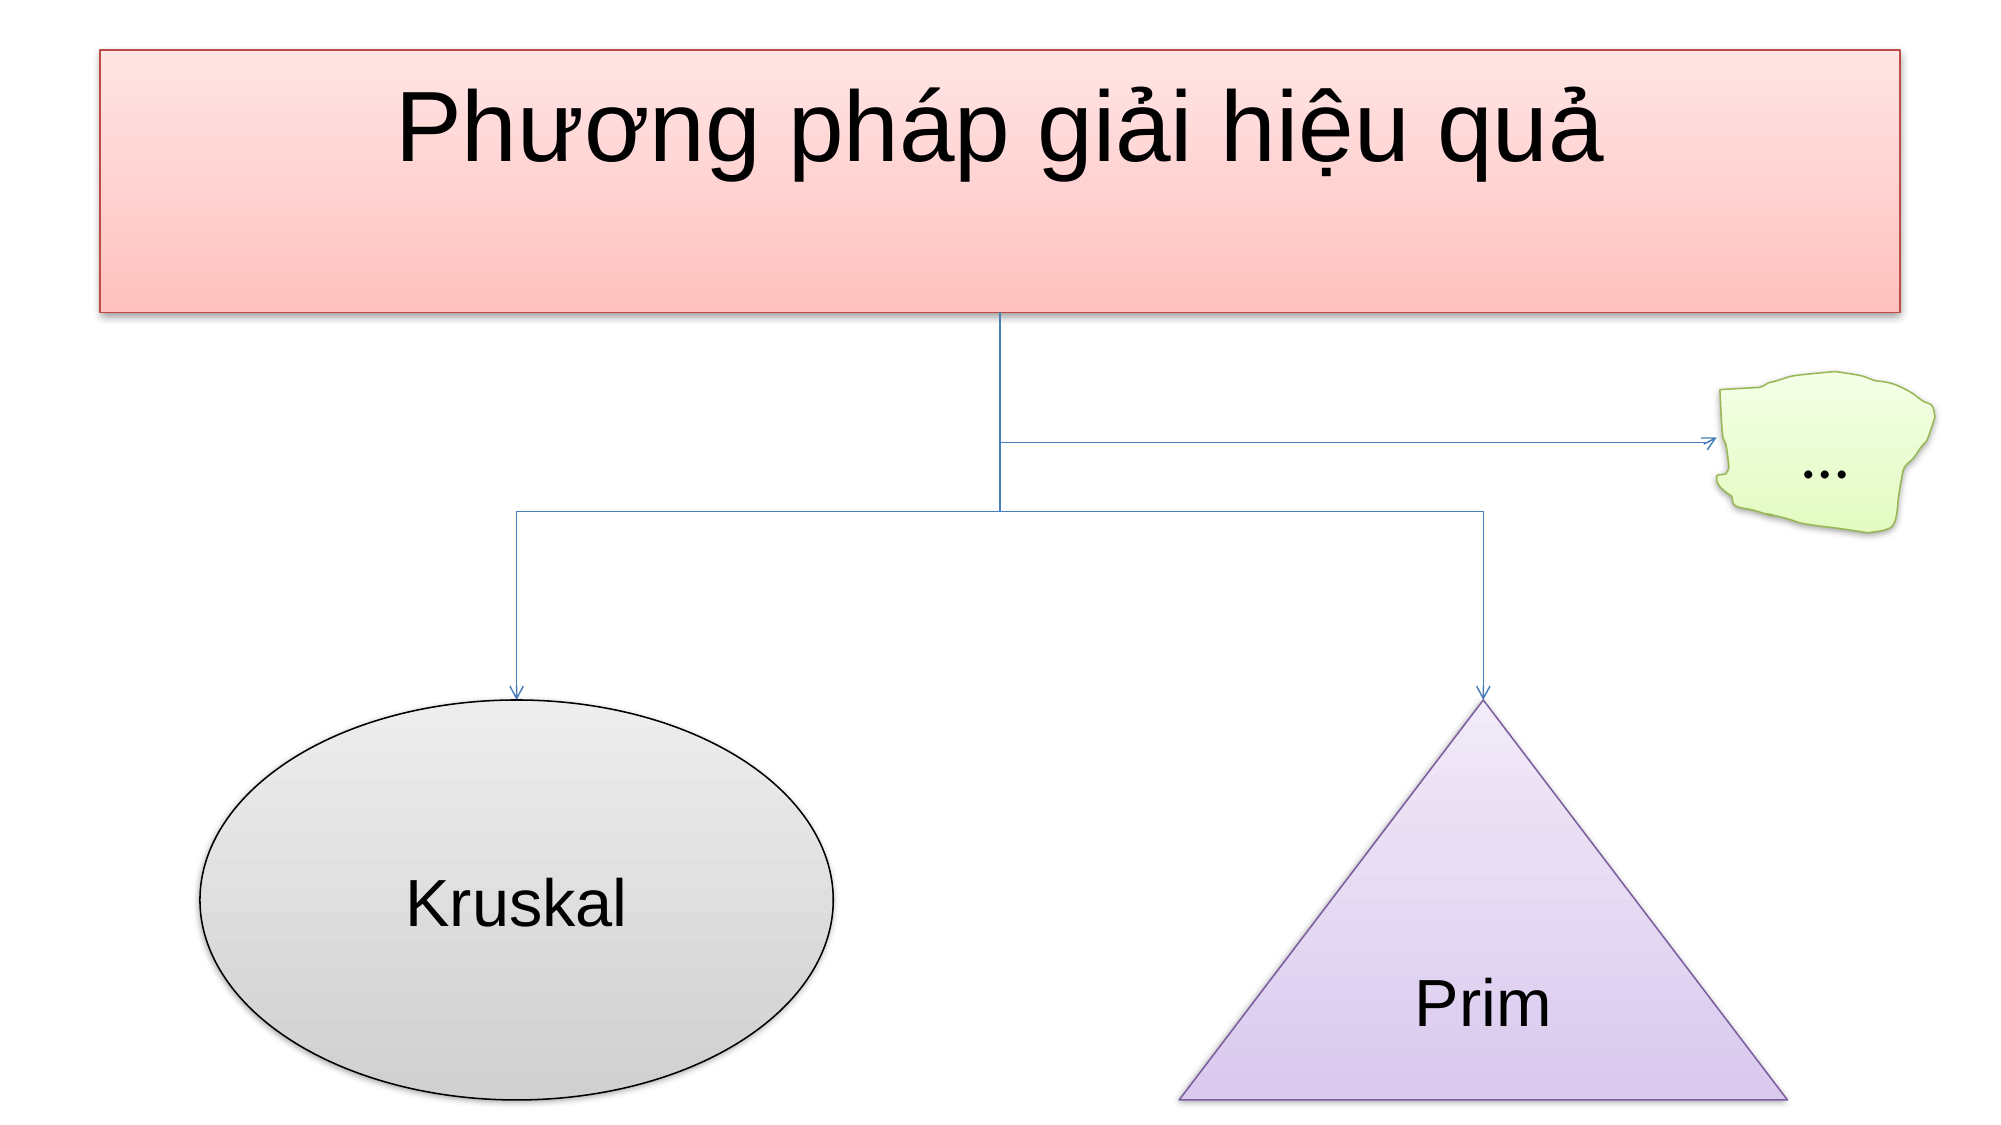

# Phương pháp giải hiệu quả
…
Kruskal
Prim